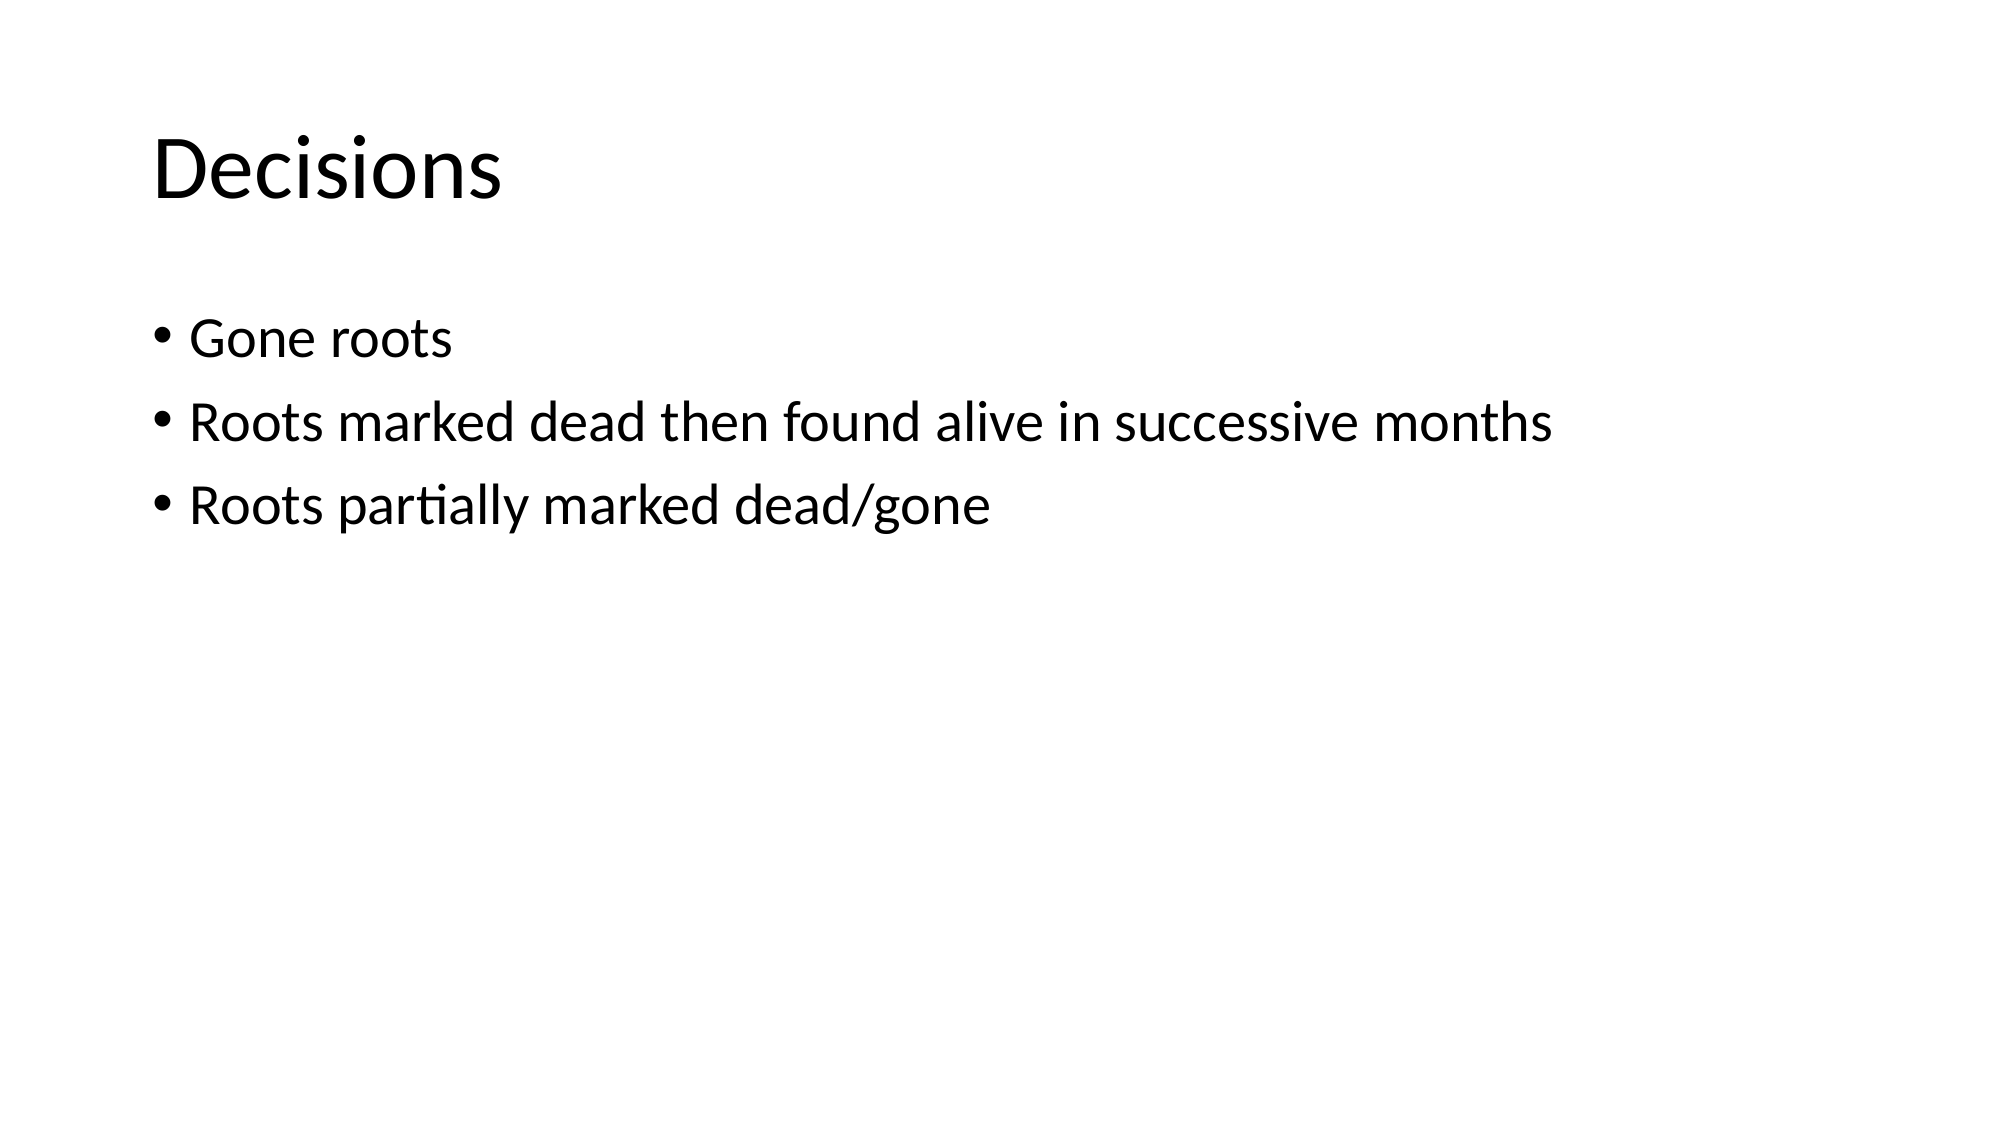

# Decisions
Gone roots
Roots marked dead then found alive in successive months
Roots partially marked dead/gone